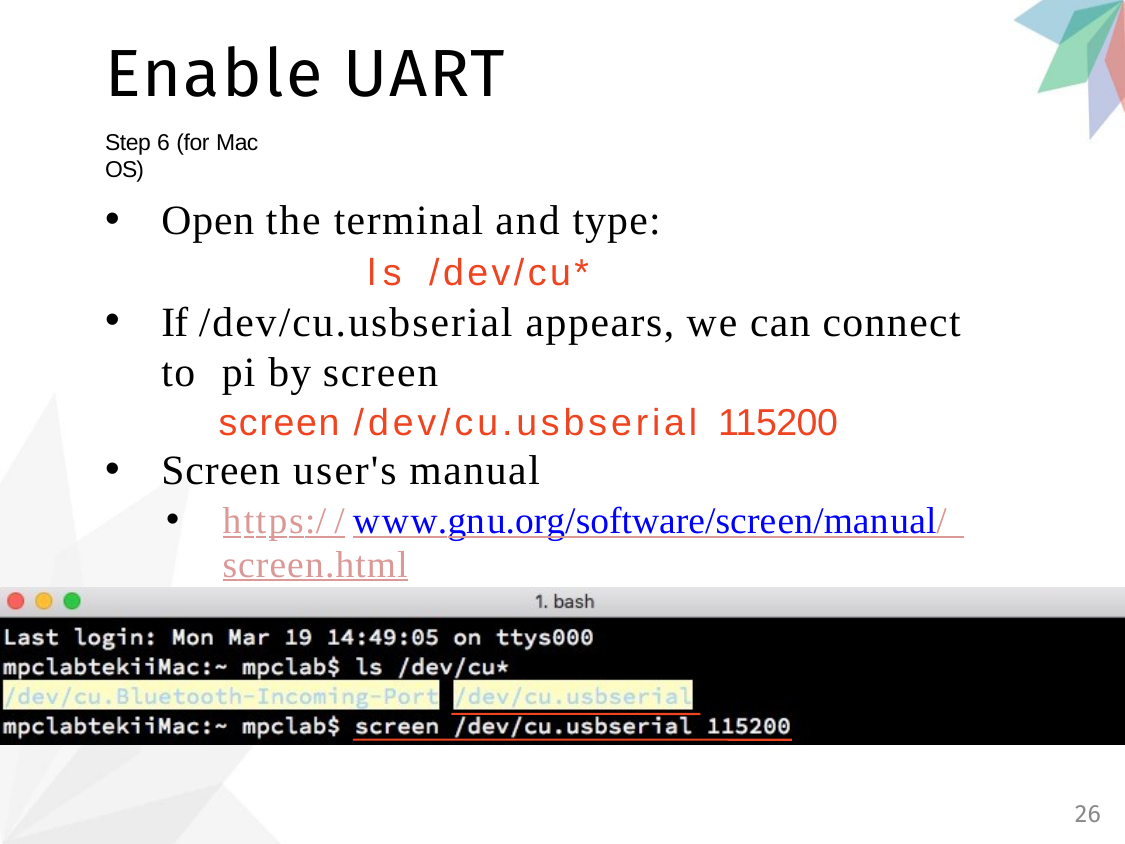

# Enable UART
Step 6 (for Mac OS)
Open the terminal and type:
ls /dev/cu*
If /dev/cu.usbserial appears, we can connect to  pi by screen
screen /dev/cu.usbserial 115200
Screen user's manual
https://www.gnu.org/software/screen/manual/  screen.html

26